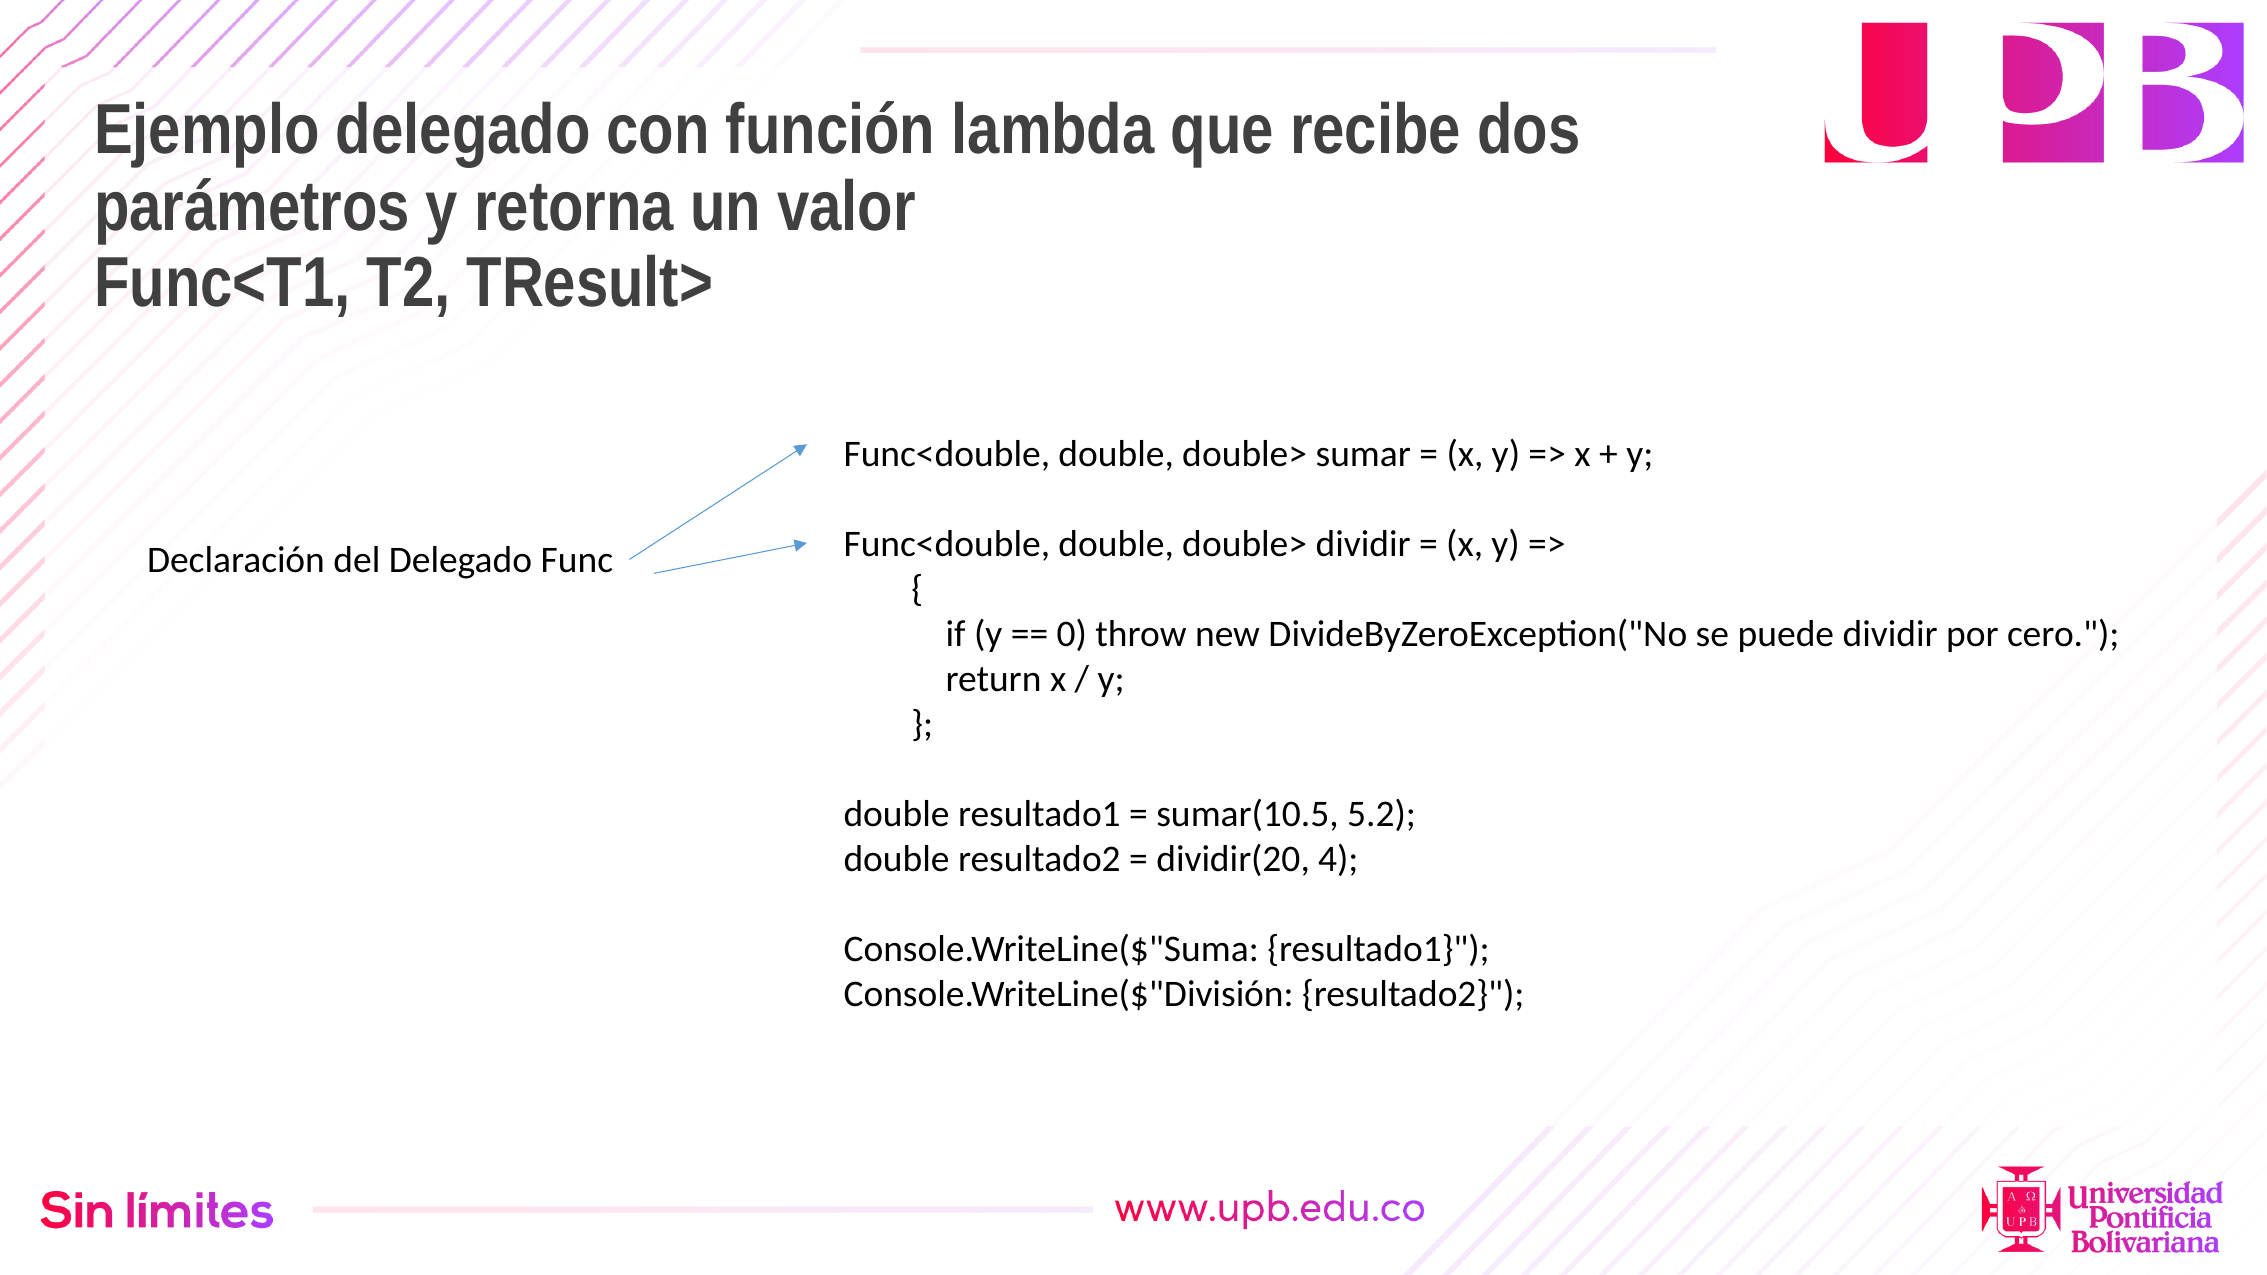

# Ejemplo delegado con función lambda que recibe dos parámetros y retorna un valor Func<T1, T2, TResult>
Func<double, double, double> sumar = (x, y) => x + y;

Func<double, double, double> dividir = (x, y) =>
        {
            if (y == 0) throw new DivideByZeroException("No se puede dividir por cero.");
            return x / y;
        };

double resultado1 = sumar(10.5, 5.2);
double resultado2 = dividir(20, 4);

Console.WriteLine($"Suma: {resultado1}");
Console.WriteLine($"División: {resultado2}");

Declaración del Delegado Func